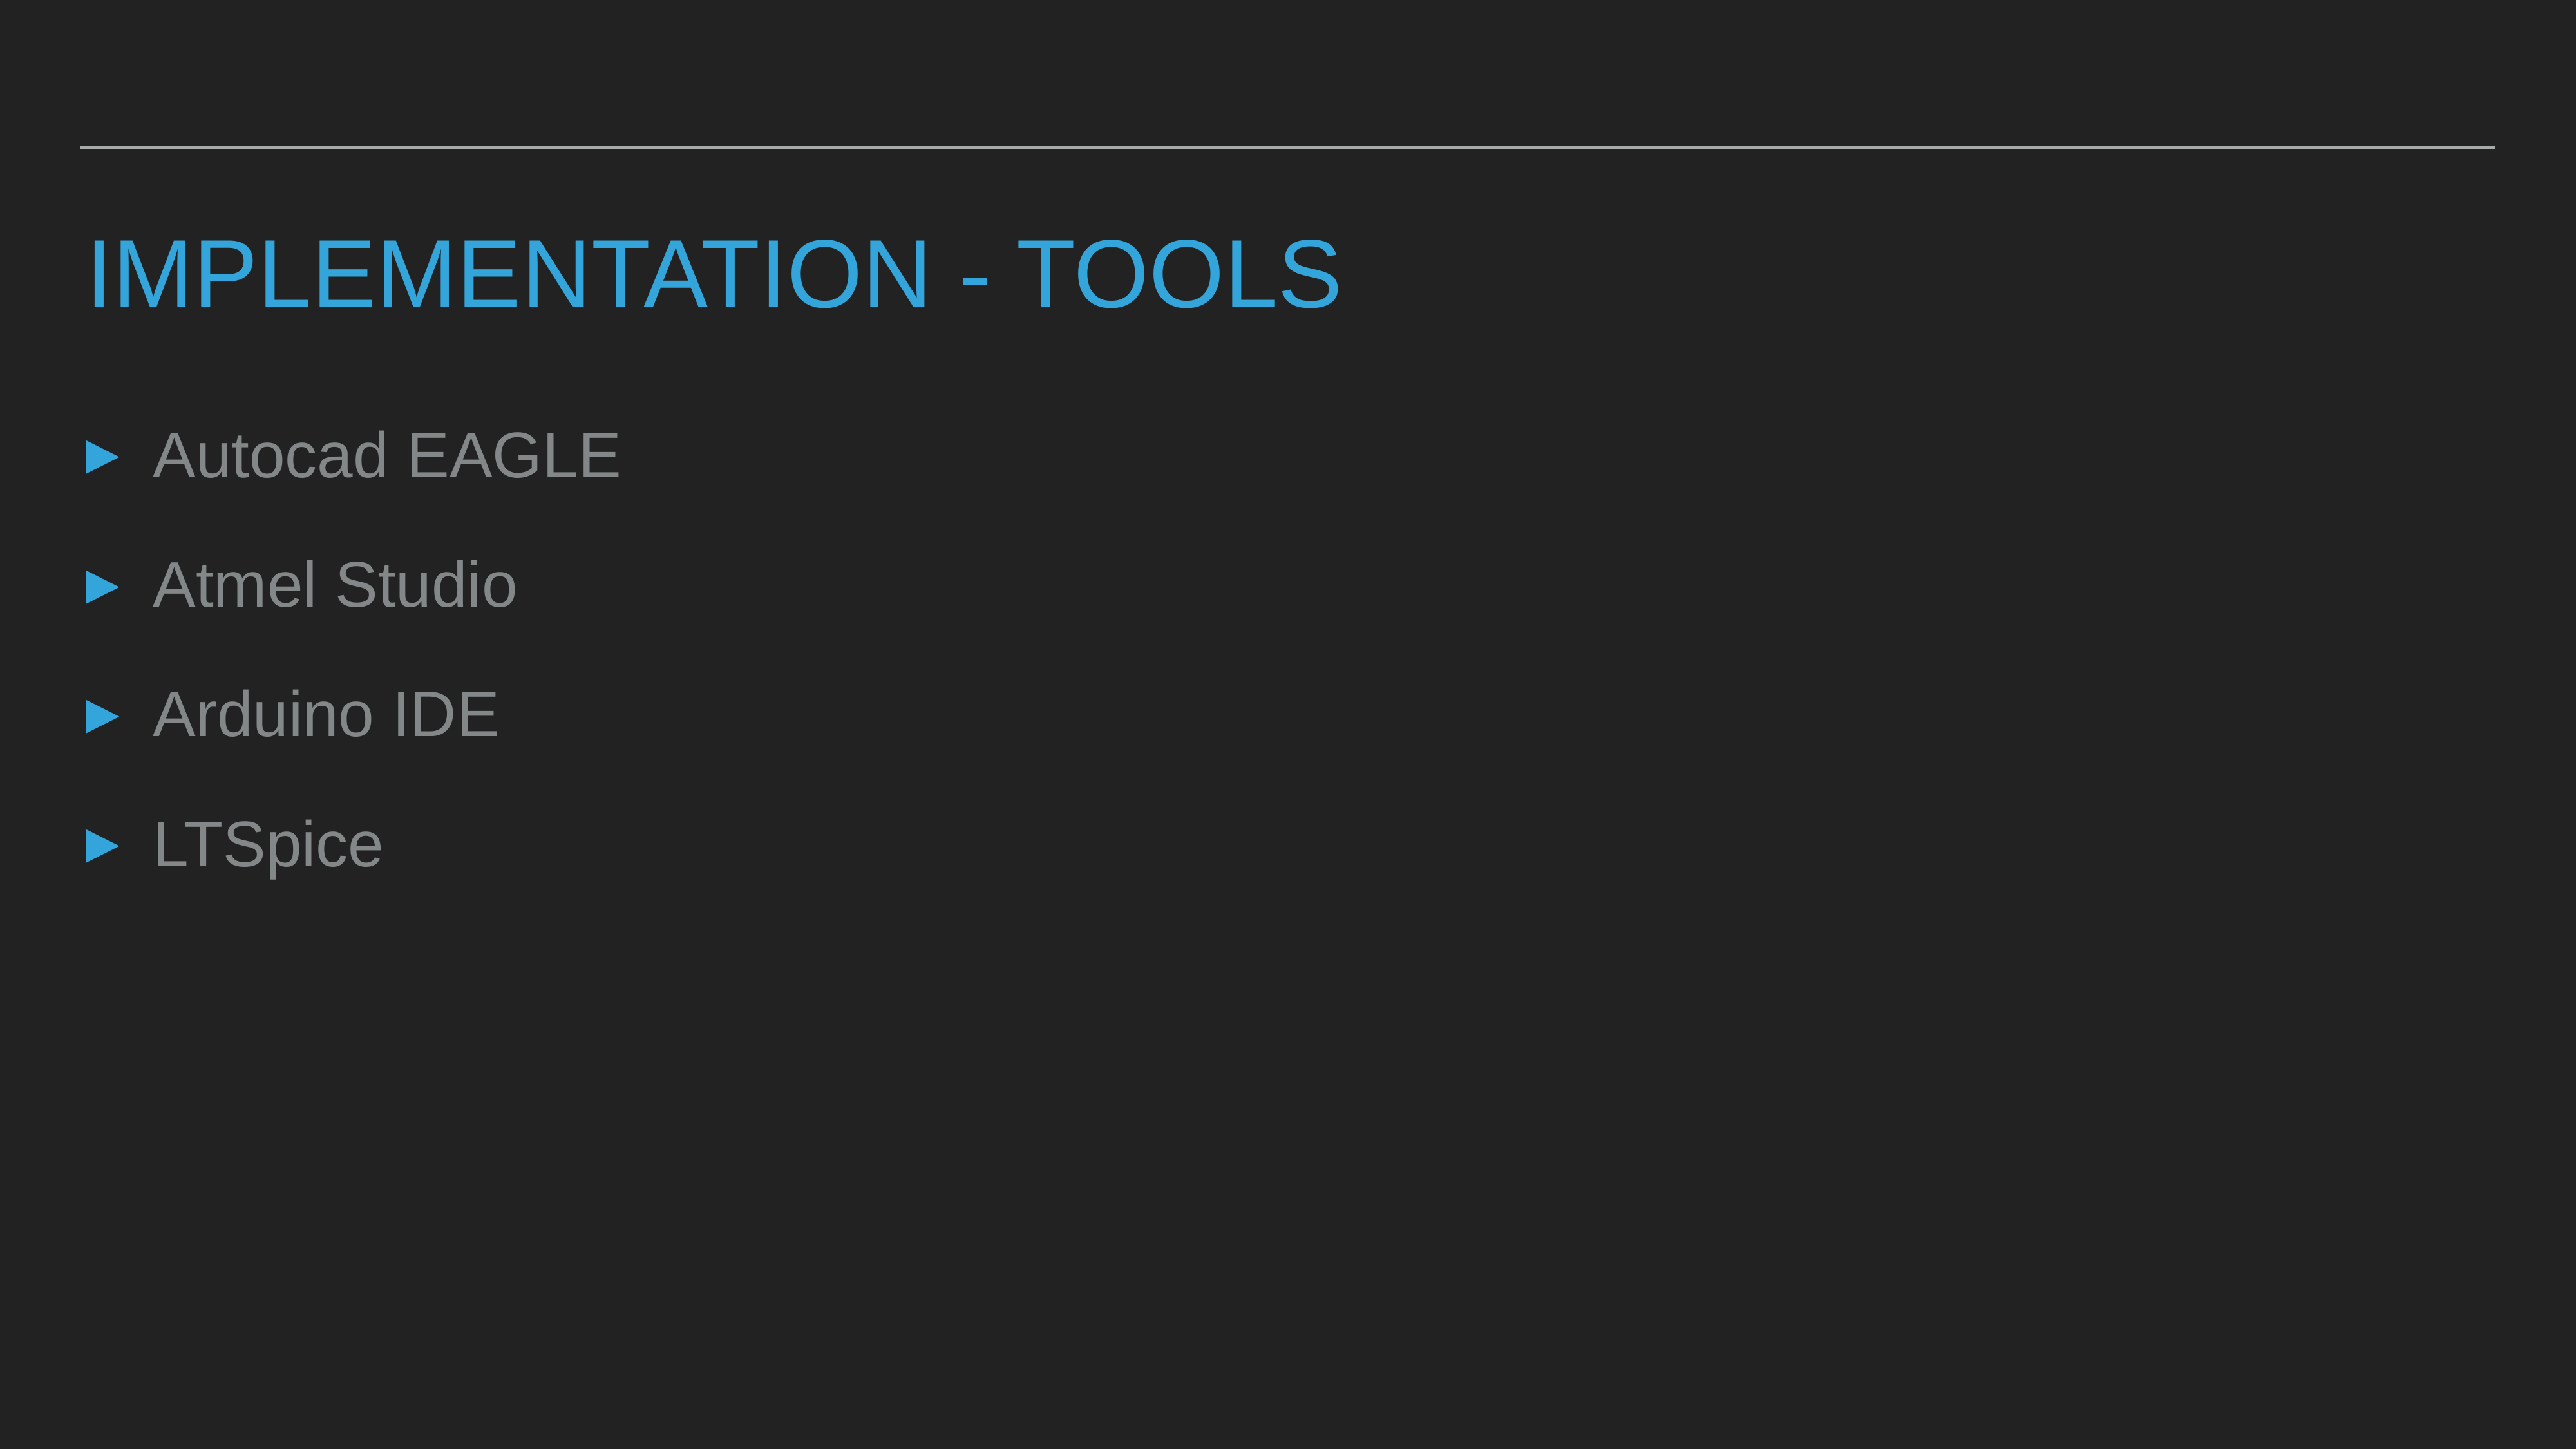

# Implementation - Tools
Autocad EAGLE
Atmel Studio
Arduino IDE
LTSpice